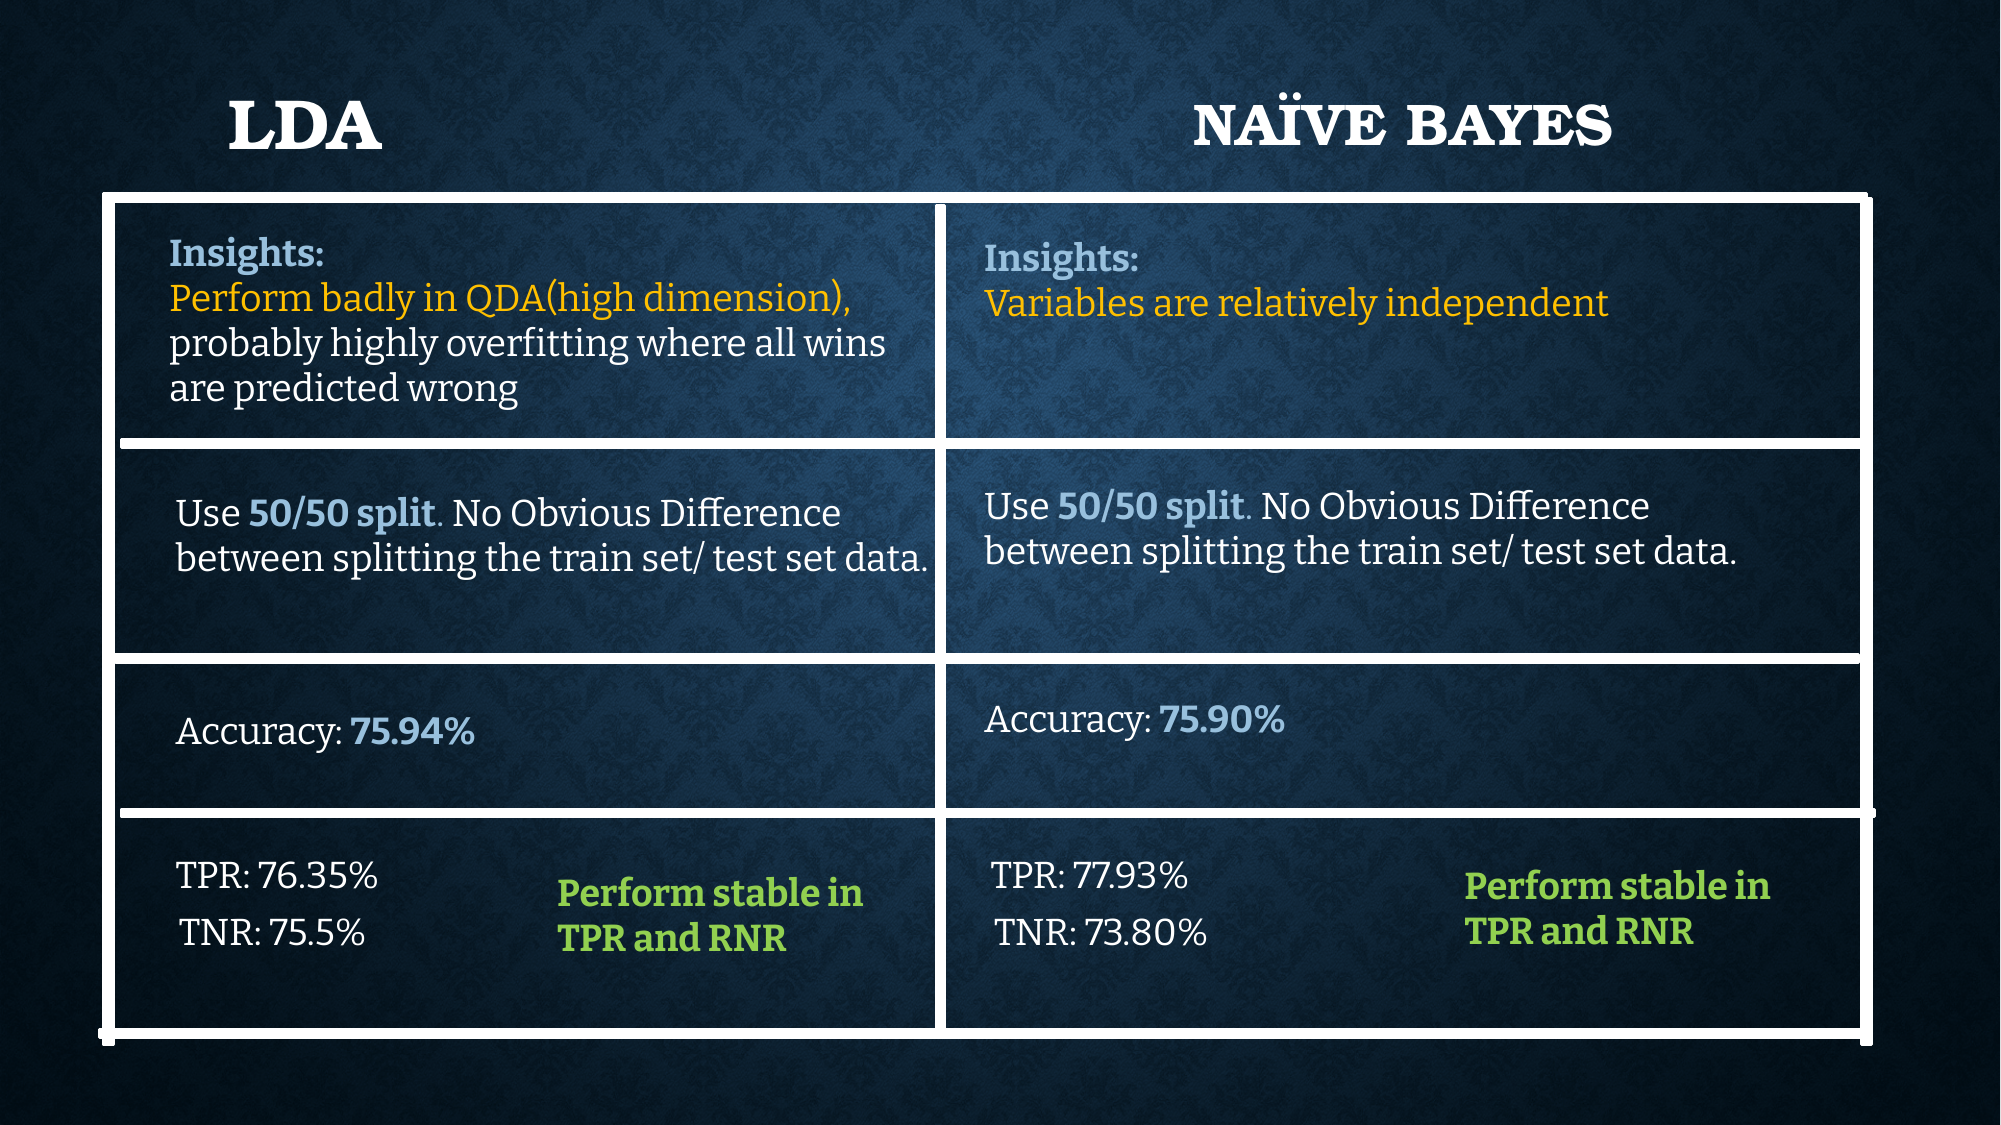

LDA
Naïve bayes

Insights:
Perform badly in QDA(high dimension), probably highly overfitting where all wins are predicted wrong
Insights:
Variables are relatively independent
Use 50/50 split. No Obvious Difference between splitting the train set/ test set data.
Use 50/50 split. No Obvious Difference between splitting the train set/ test set data.
Accuracy: 75.90%
Accuracy: 75.94%
TPR: 77.93%
TPR: 76.35%
Perform stable in TPR and RNR
Perform stable in TPR and RNR
TNR: 73.80%
TNR: 75.5%